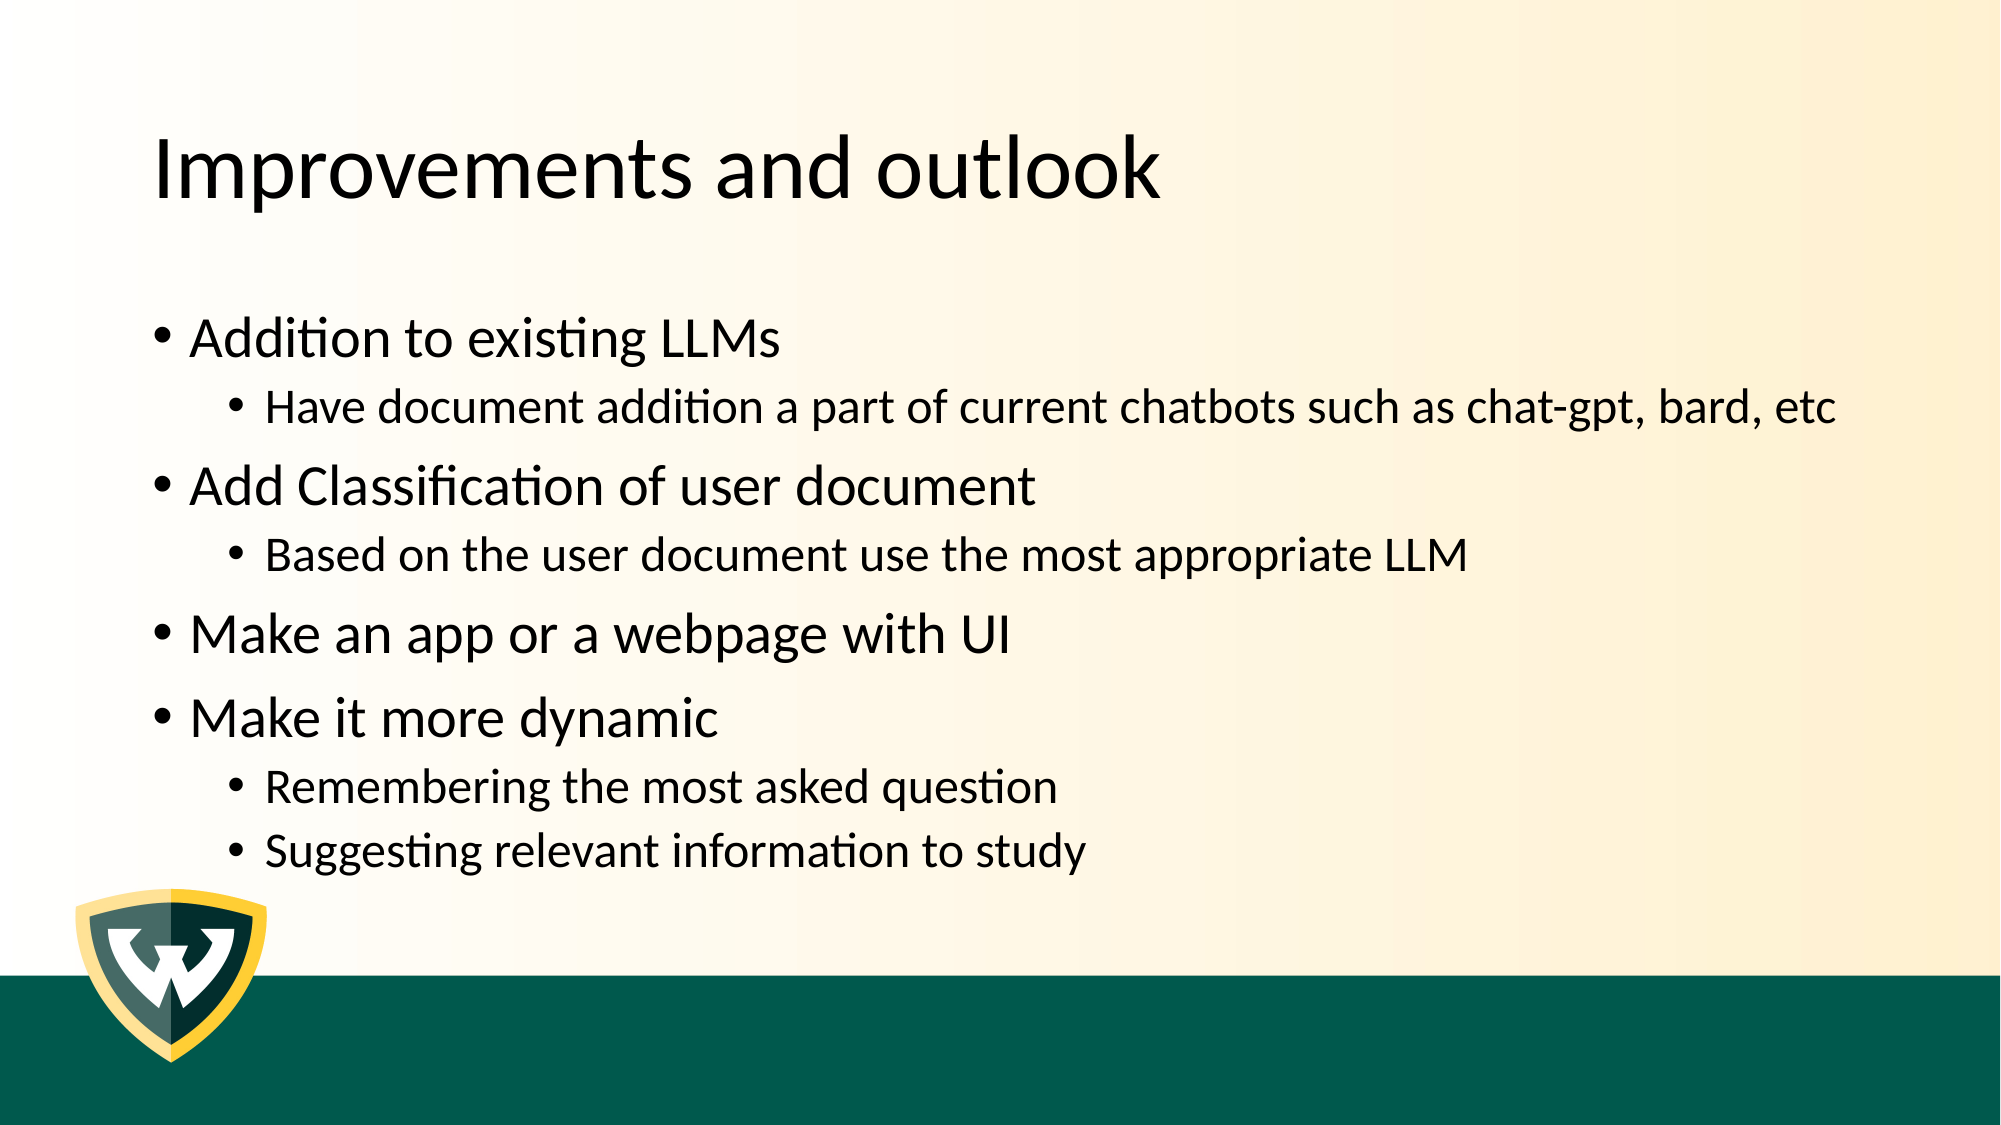

# Improvements and outlook
Addition to existing LLMs
Have document addition a part of current chatbots such as chat-gpt, bard, etc
Add Classification of user document
Based on the user document use the most appropriate LLM
Make an app or a webpage with UI
Make it more dynamic
Remembering the most asked question
Suggesting relevant information to study